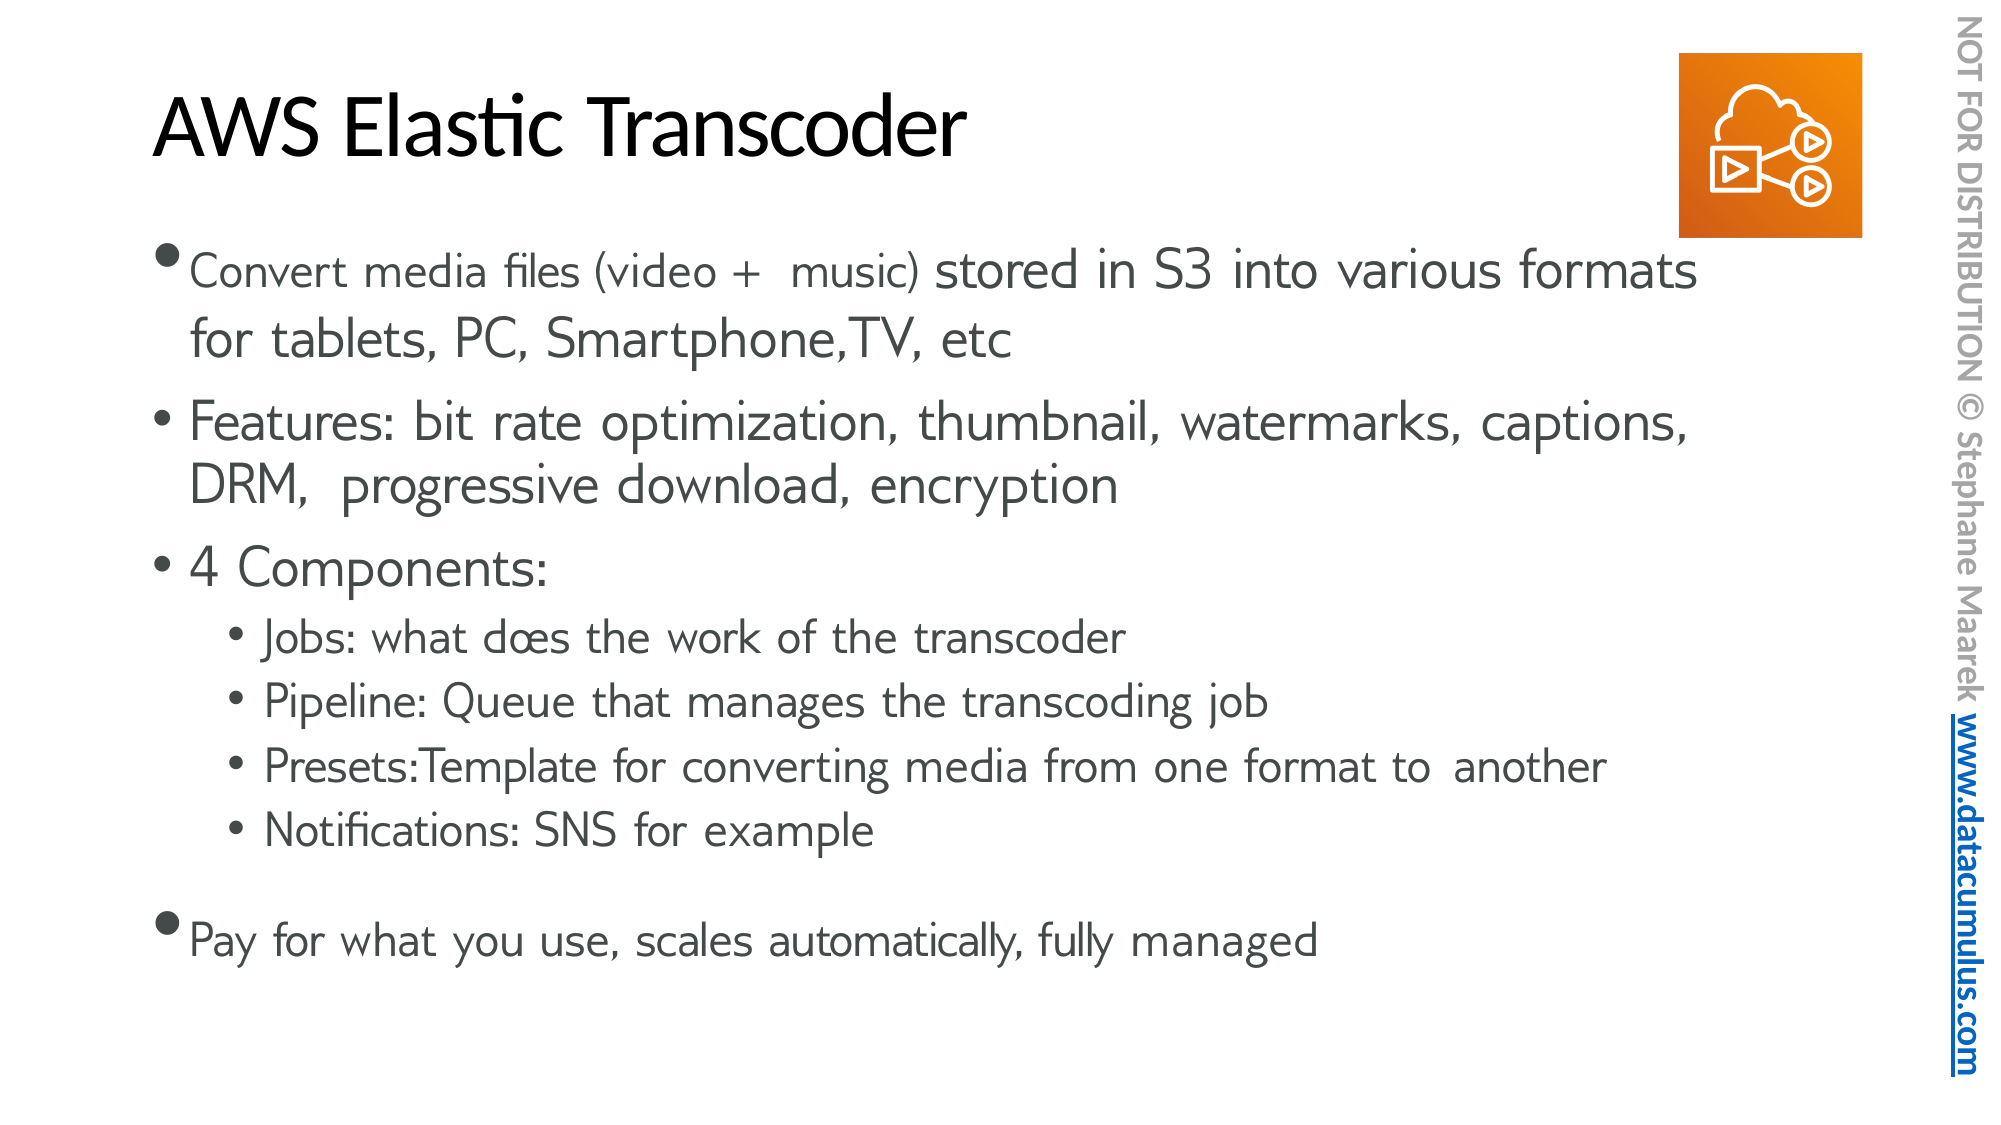

NOT FOR DISTRIBUTION © Stephane Maarek www.datacumulus.com

# AWS Elastic Transcoder
Convert media files (video + music) stored in S3 into various formats  for tablets, PC, Smartphone,TV, etc
Features: bit rate optimization, thumbnail, watermarks, captions, DRM,  progressive download, encryption
4 Components:
Jobs: what does the work of the transcoder
Pipeline: Queue that manages the transcoding job
Presets:Template for converting media from one format to another
Notifications: SNS for example
Pay for what you use, scales automatically, fully managed
© Stephane Maarek